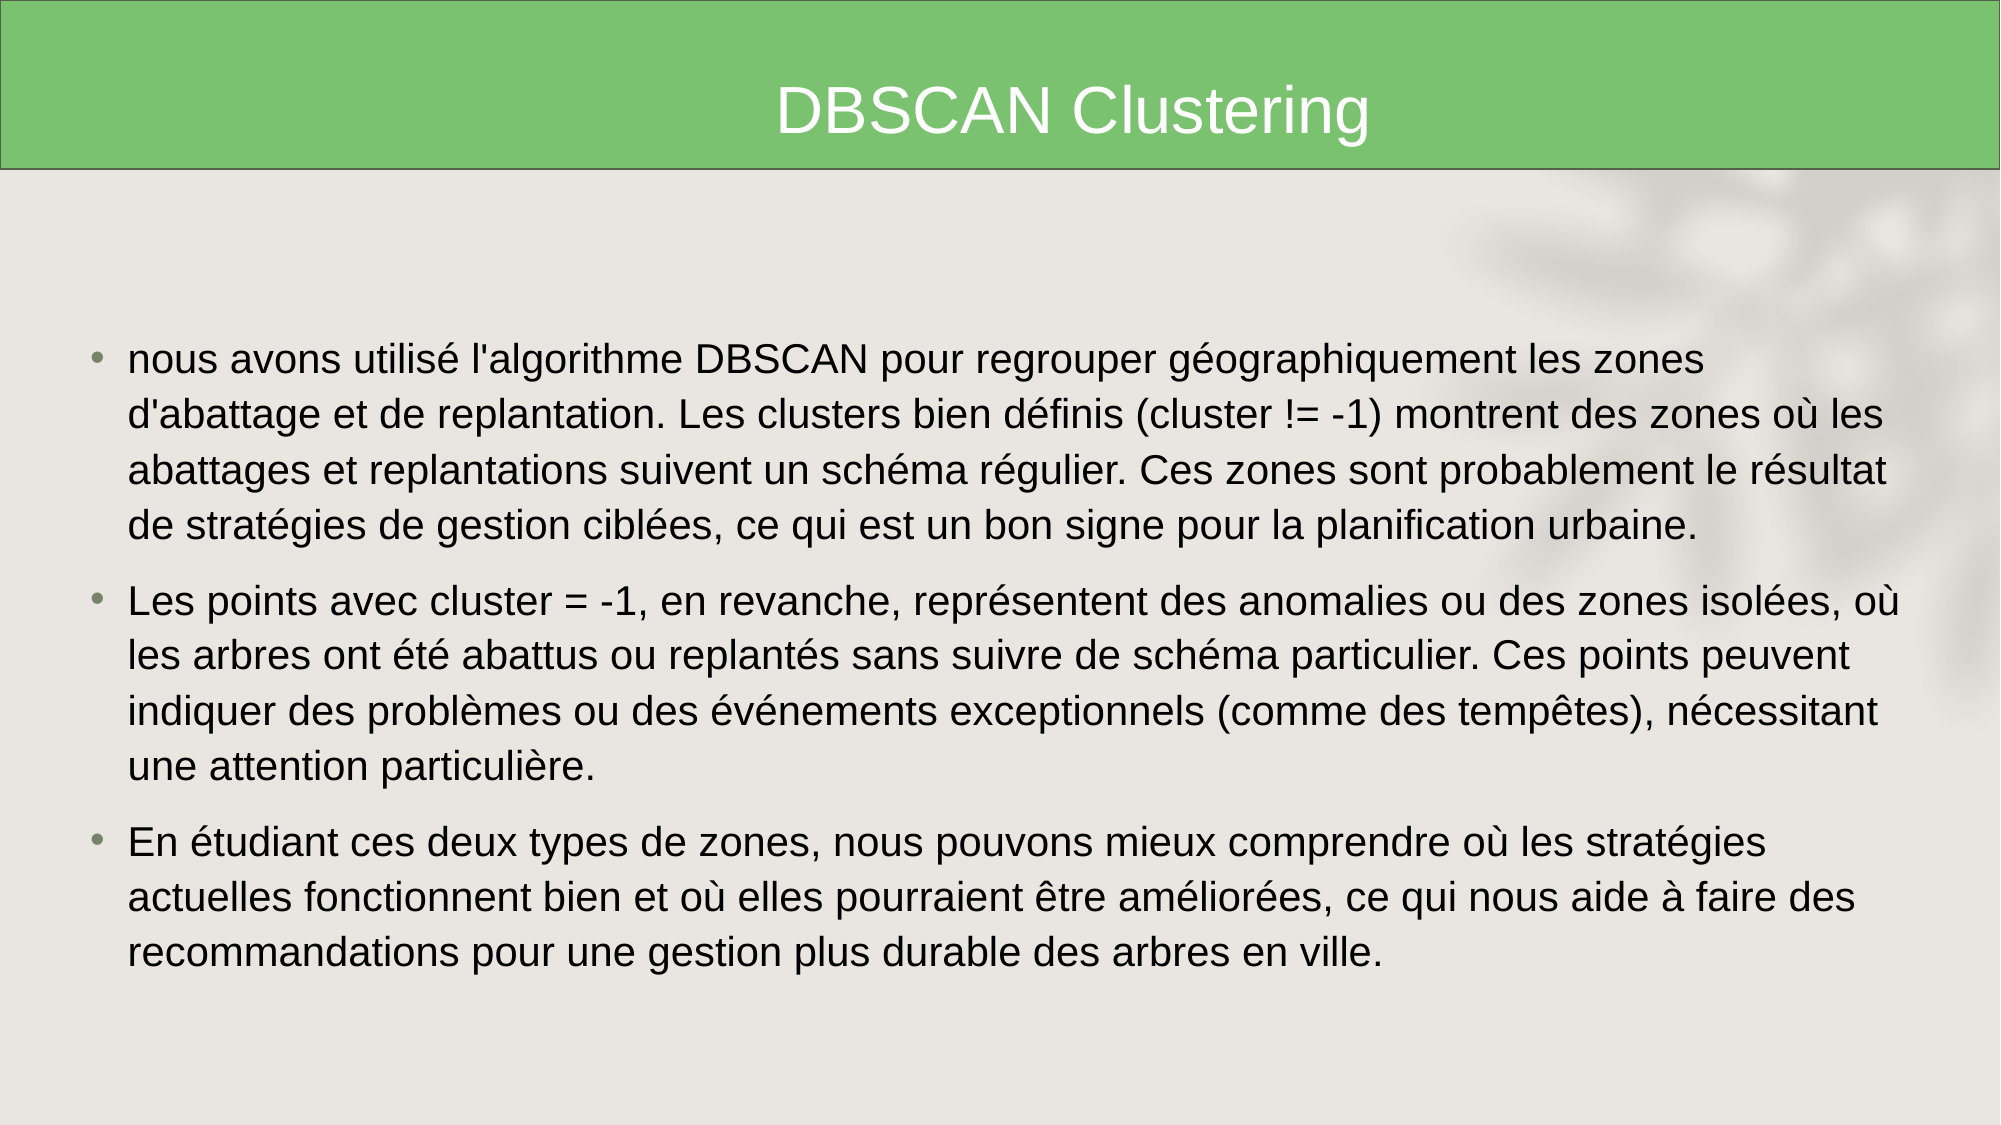

# DBSCAN Clustering
nous avons utilisé l'algorithme DBSCAN pour regrouper géographiquement les zones d'abattage et de replantation. Les clusters bien définis (cluster != -1) montrent des zones où les abattages et replantations suivent un schéma régulier. Ces zones sont probablement le résultat de stratégies de gestion ciblées, ce qui est un bon signe pour la planification urbaine.
Les points avec cluster = -1, en revanche, représentent des anomalies ou des zones isolées, où les arbres ont été abattus ou replantés sans suivre de schéma particulier. Ces points peuvent indiquer des problèmes ou des événements exceptionnels (comme des tempêtes), nécessitant une attention particulière.
En étudiant ces deux types de zones, nous pouvons mieux comprendre où les stratégies actuelles fonctionnent bien et où elles pourraient être améliorées, ce qui nous aide à faire des recommandations pour une gestion plus durable des arbres en ville.